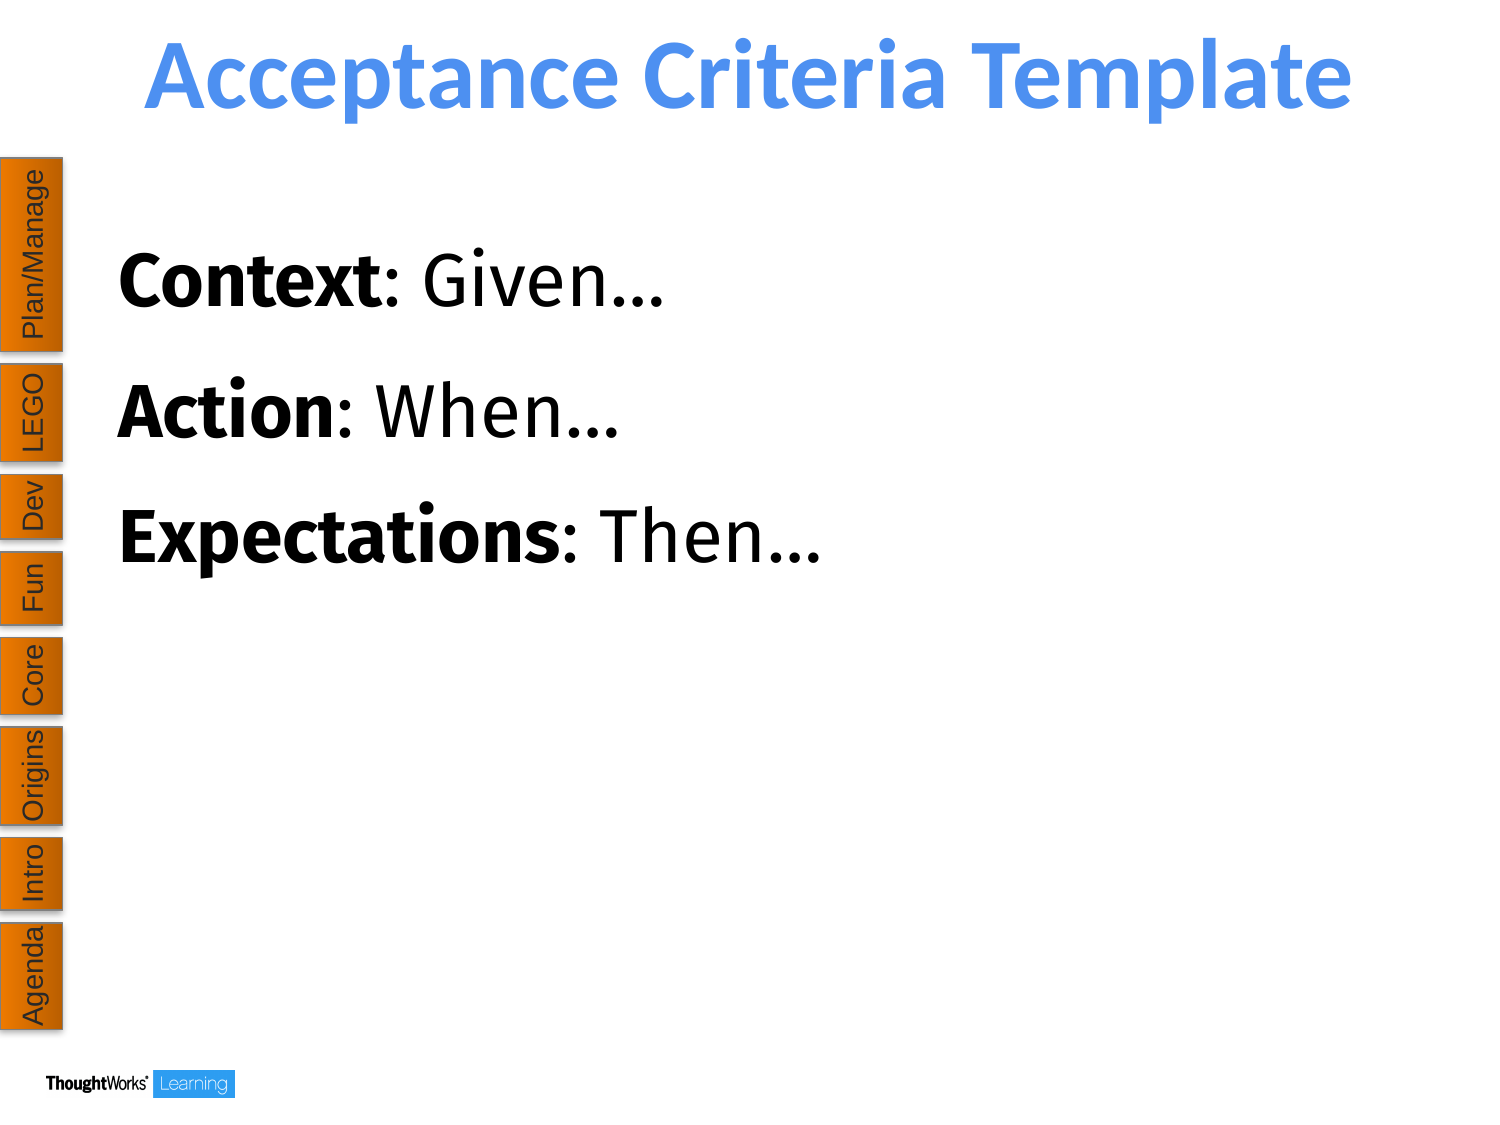

# Acceptance Criteria Template
Plan/Manage
Context: Given…
Action: When…
LEGO
Dev
Expectations: Then…
Fun
Core
Origins
Intro
Agenda